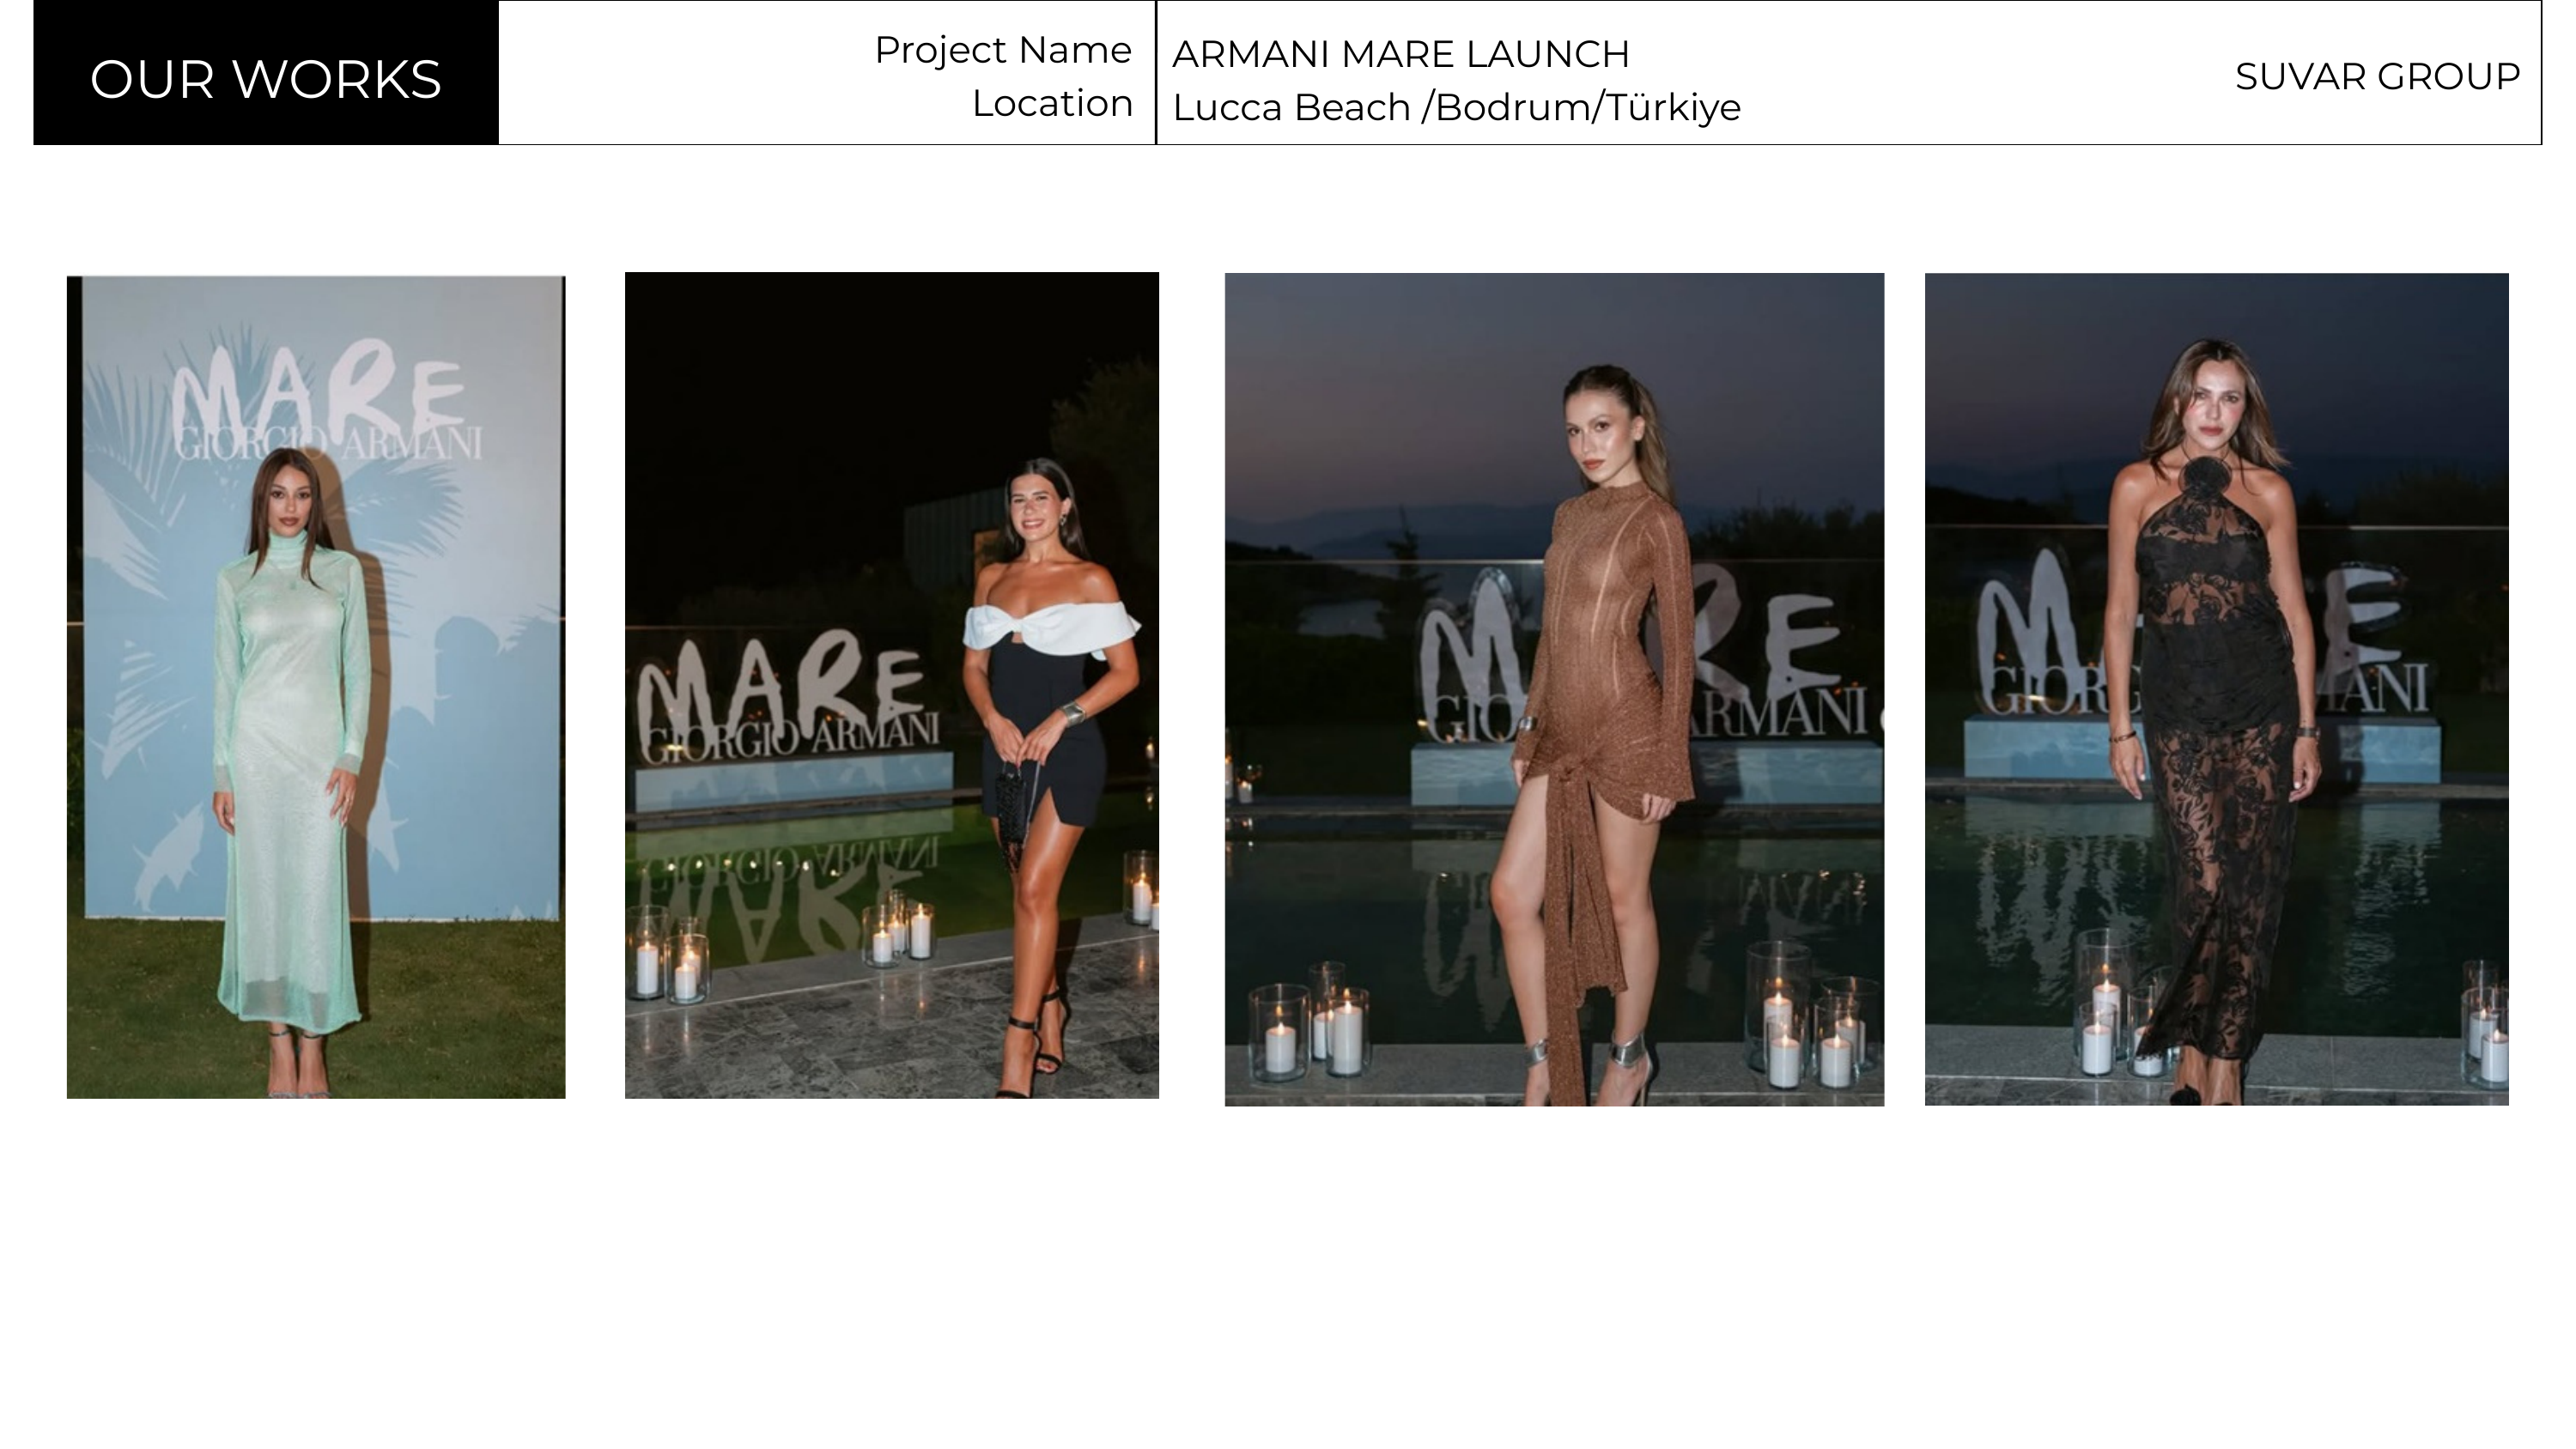

Project Name
          Location
ARMANI MARE LAUNCH
Lucca Beach /Bodrum/Türkiye
OUR WORKS
SUVAR GROUP